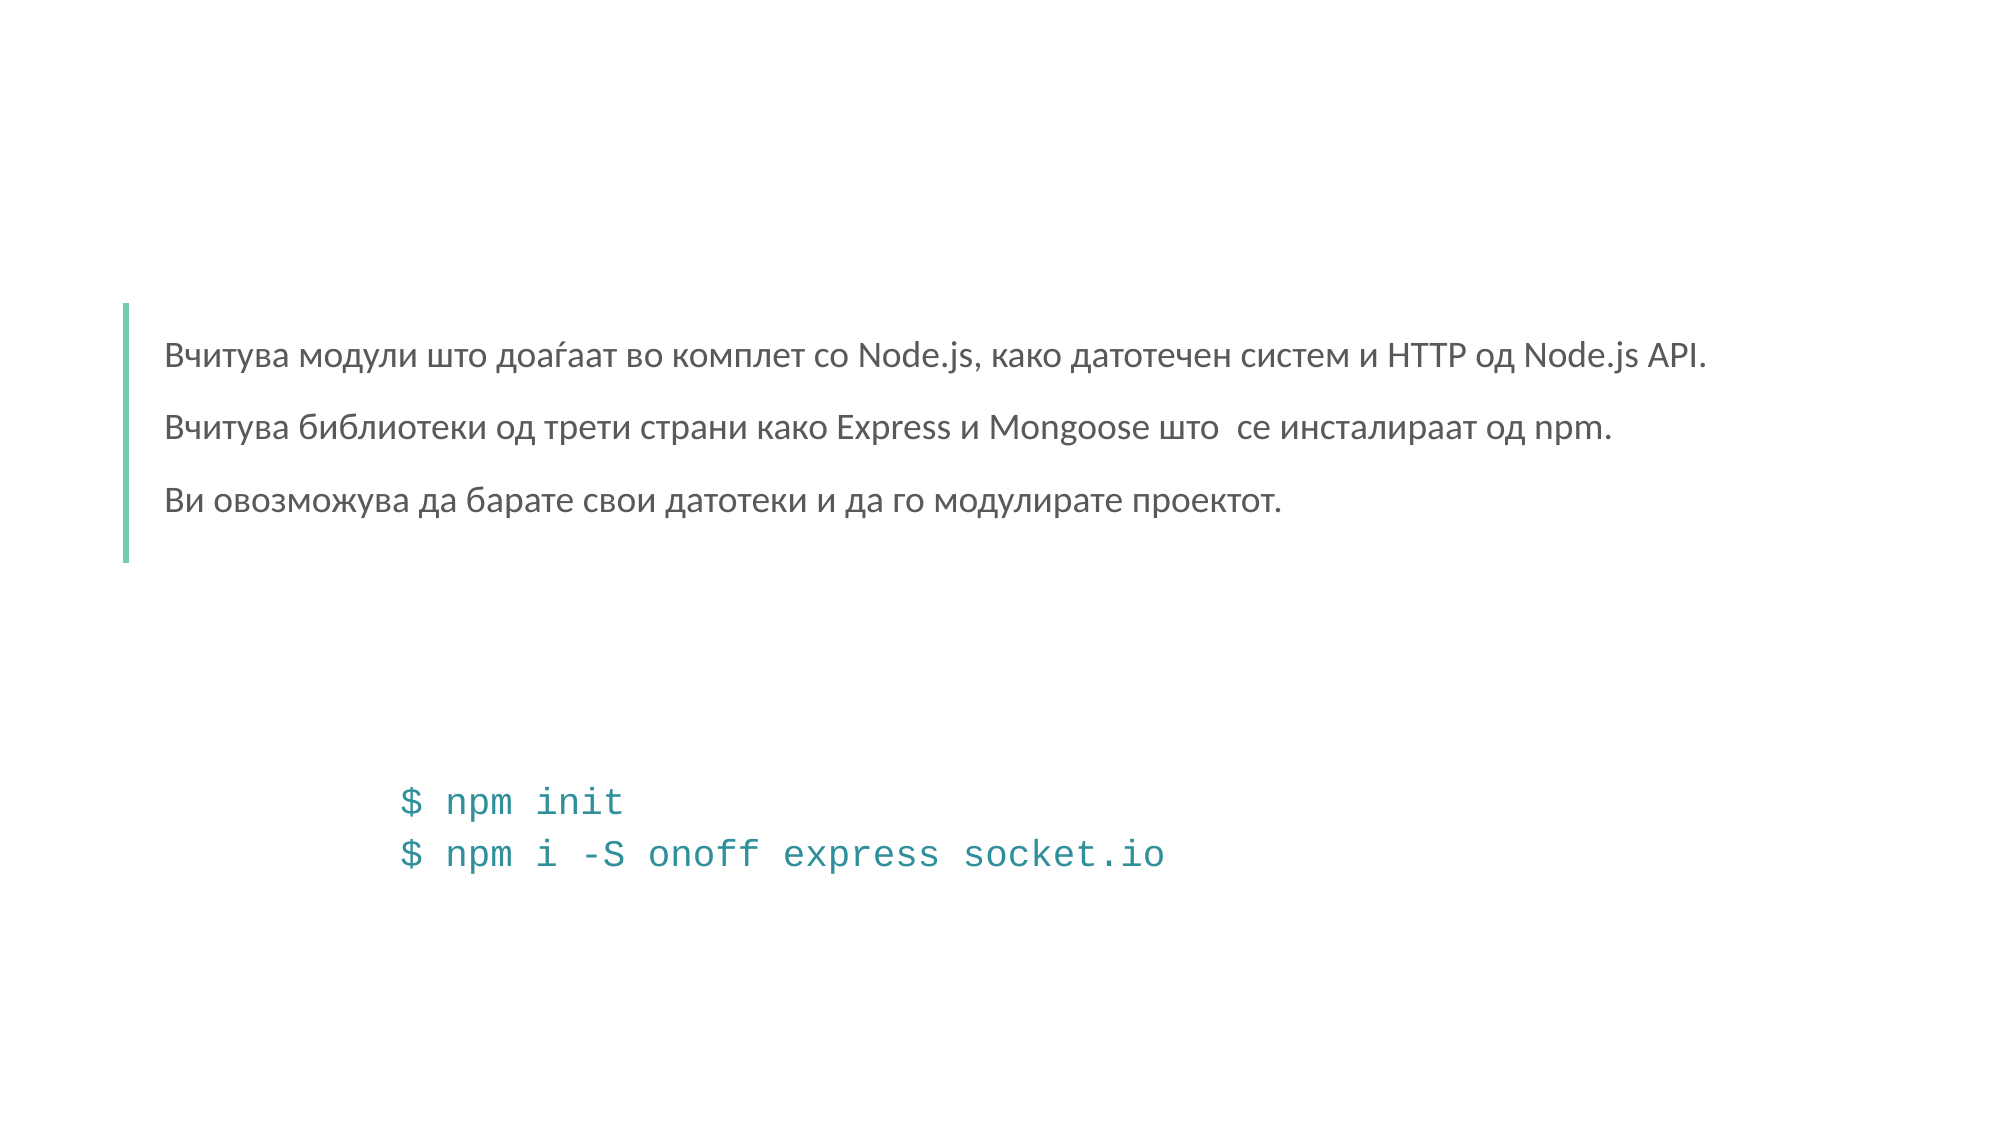

Вчитува модули што доаѓаат во комплет со Node.js, како датотечен систем и HTTP од Node.js API.
Вчитува библиотеки од трети страни како Express и Mongoose што  се инсталираат од npm.
Ви овозможува да барате свои датотеки и да го модулирате проектот.

$ npm init
$ npm i -S onoff express socket.io